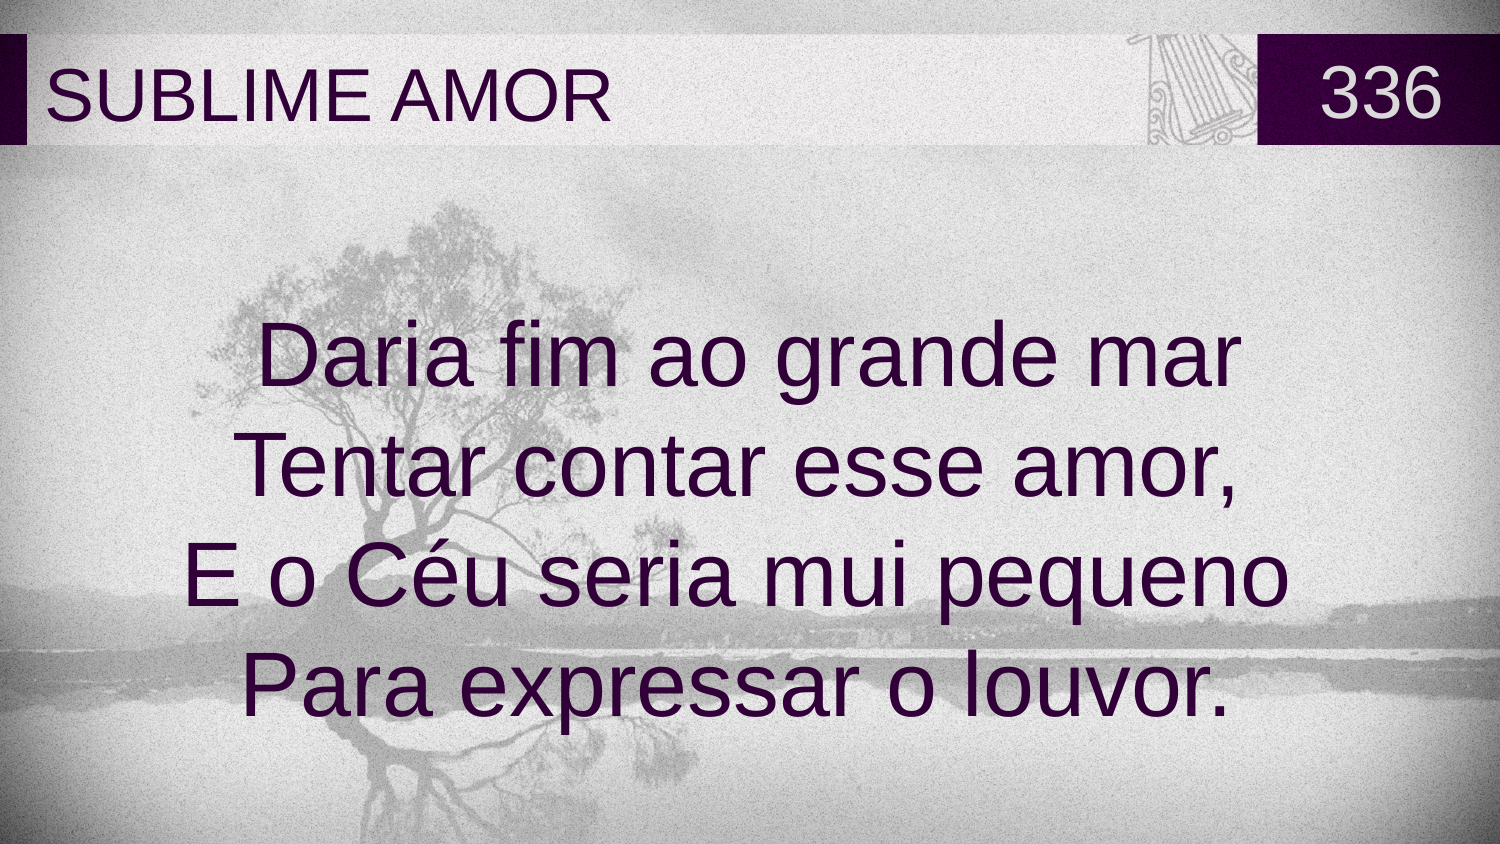

# SUBLIME AMOR
336
Daria fim ao grande mar
Tentar contar esse amor,
E o Céu seria mui pequeno
Para expressar o louvor.